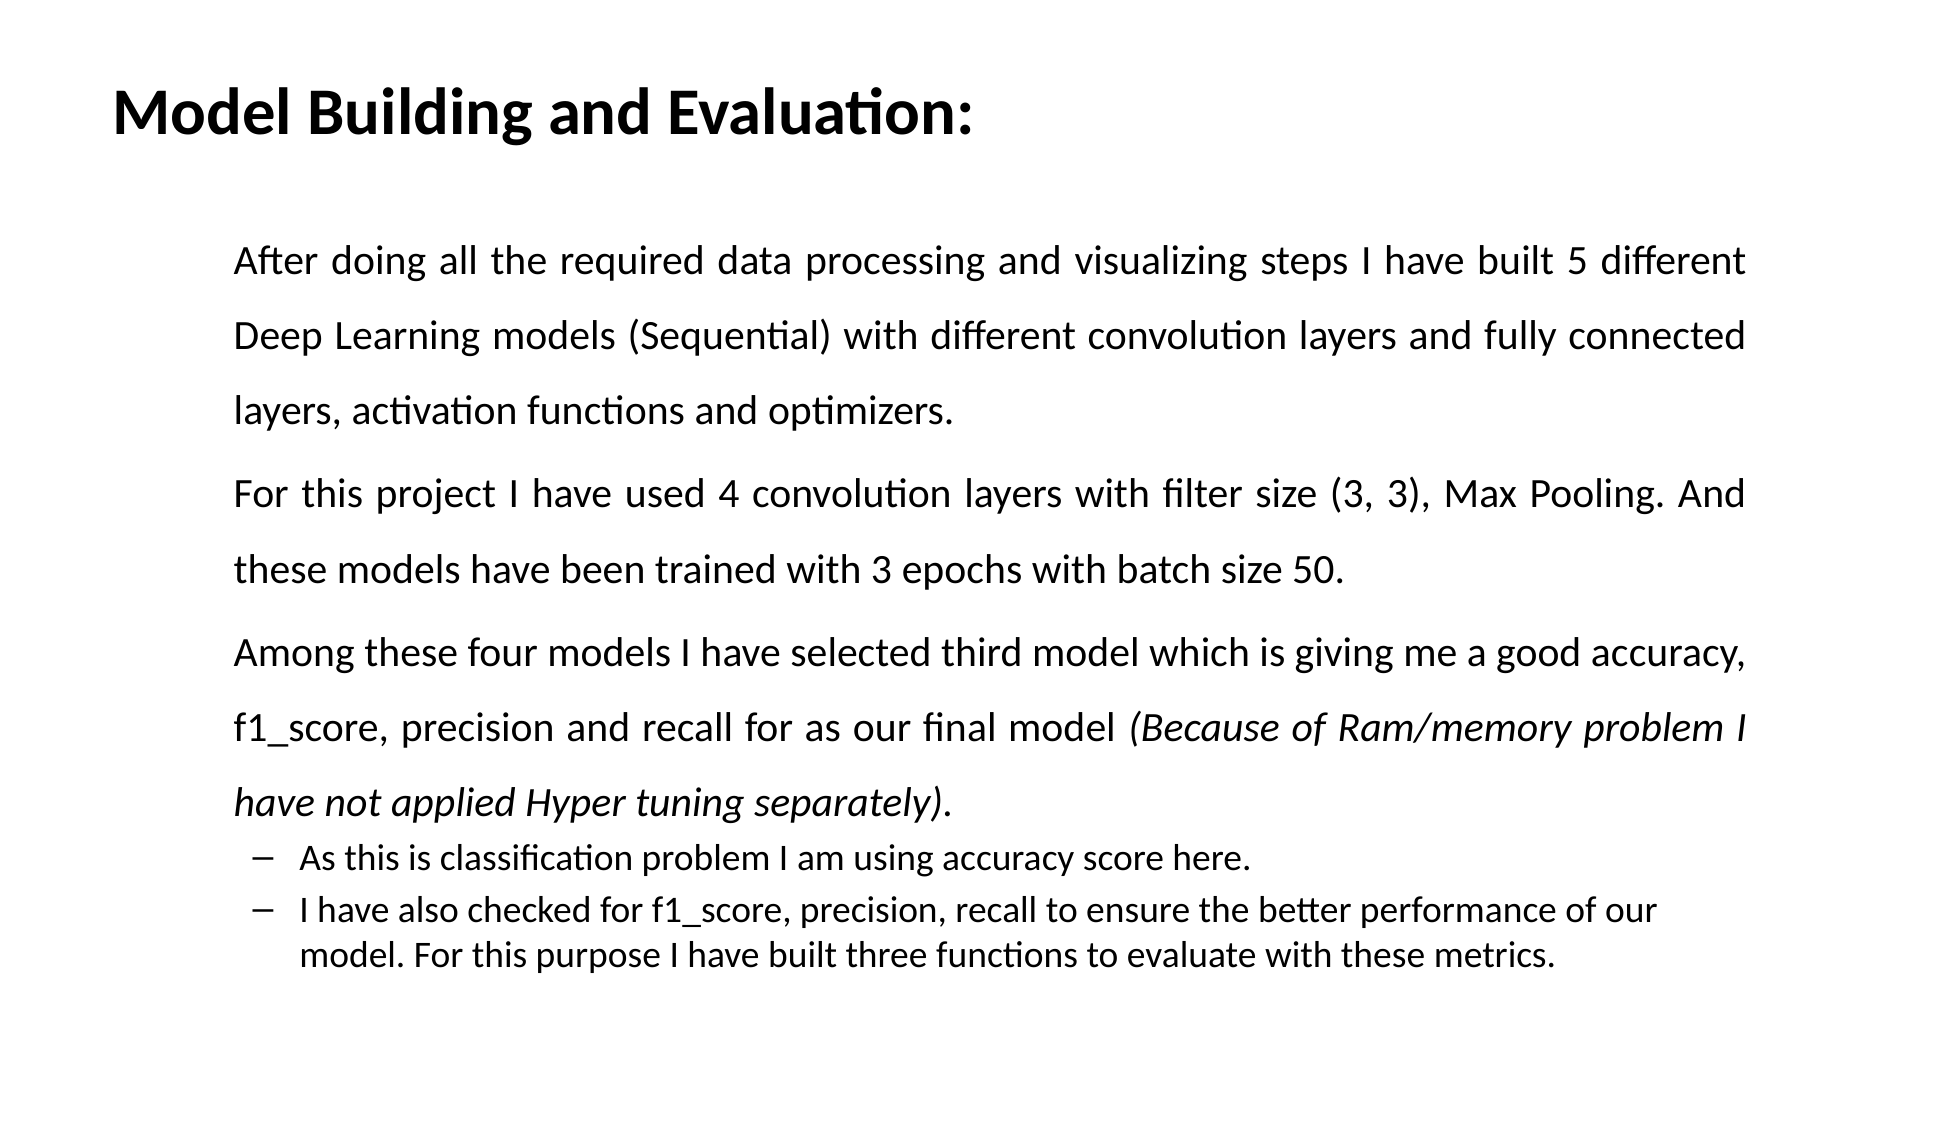

# Model Building and Evaluation:
	After doing all the required data processing and visualizing steps I have built 5 different Deep Learning models (Sequential) with different convolution layers and fully connected layers, activation functions and optimizers.
	For this project I have used 4 convolution layers with filter size (3, 3), Max Pooling. And these models have been trained with 3 epochs with batch size 50.
	Among these four models I have selected third model which is giving me a good accuracy, f1_score, precision and recall for as our final model (Because of Ram/memory problem I have not applied Hyper tuning separately).
As this is classification problem I am using accuracy score here.
I have also checked for f1_score, precision, recall to ensure the better performance of our model. For this purpose I have built three functions to evaluate with these metrics.